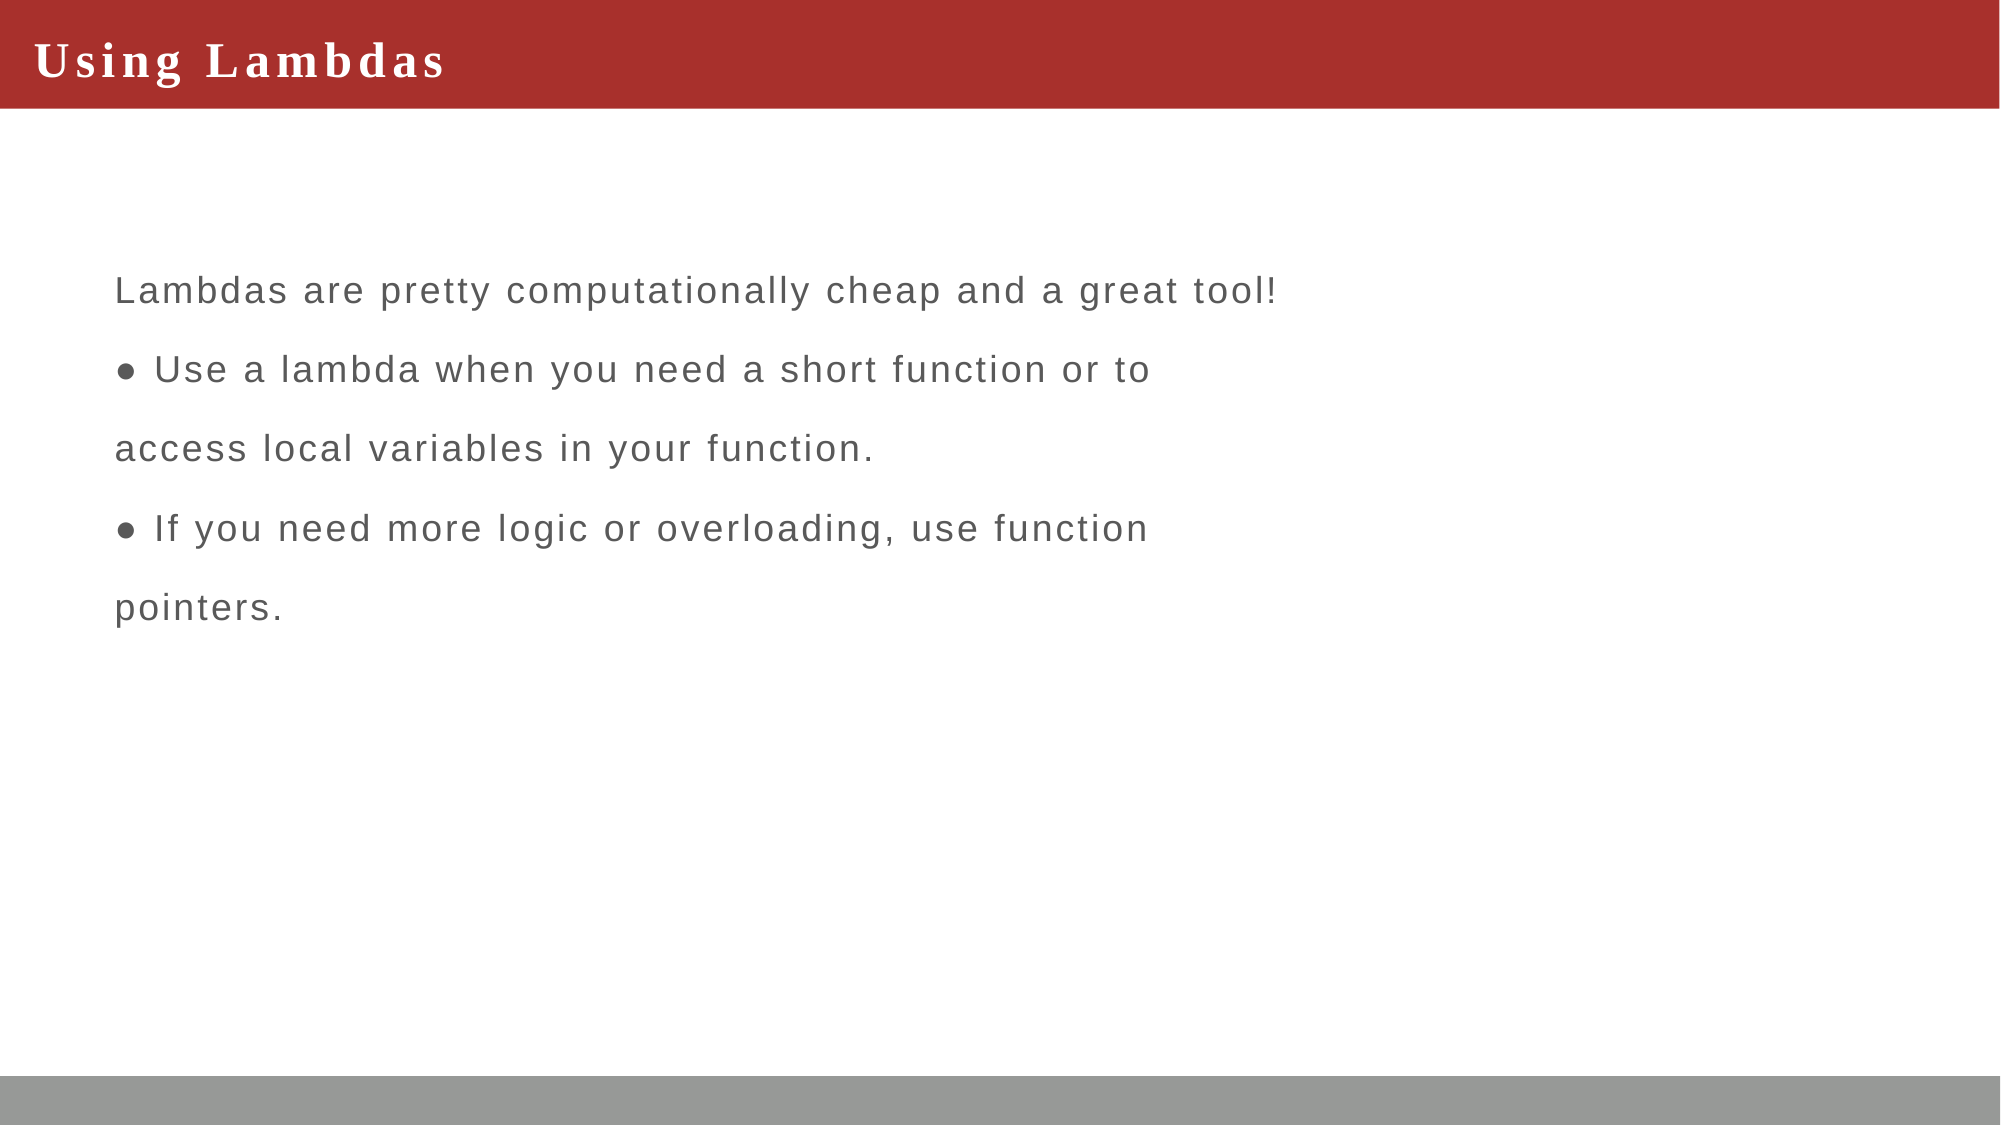

# Using Lambdas
Lambdas are pretty computationally cheap and a great tool!
● Use a lambda when you need a short function or to
access local variables in your function.
● If you need more logic or overloading, use function
pointers.
37